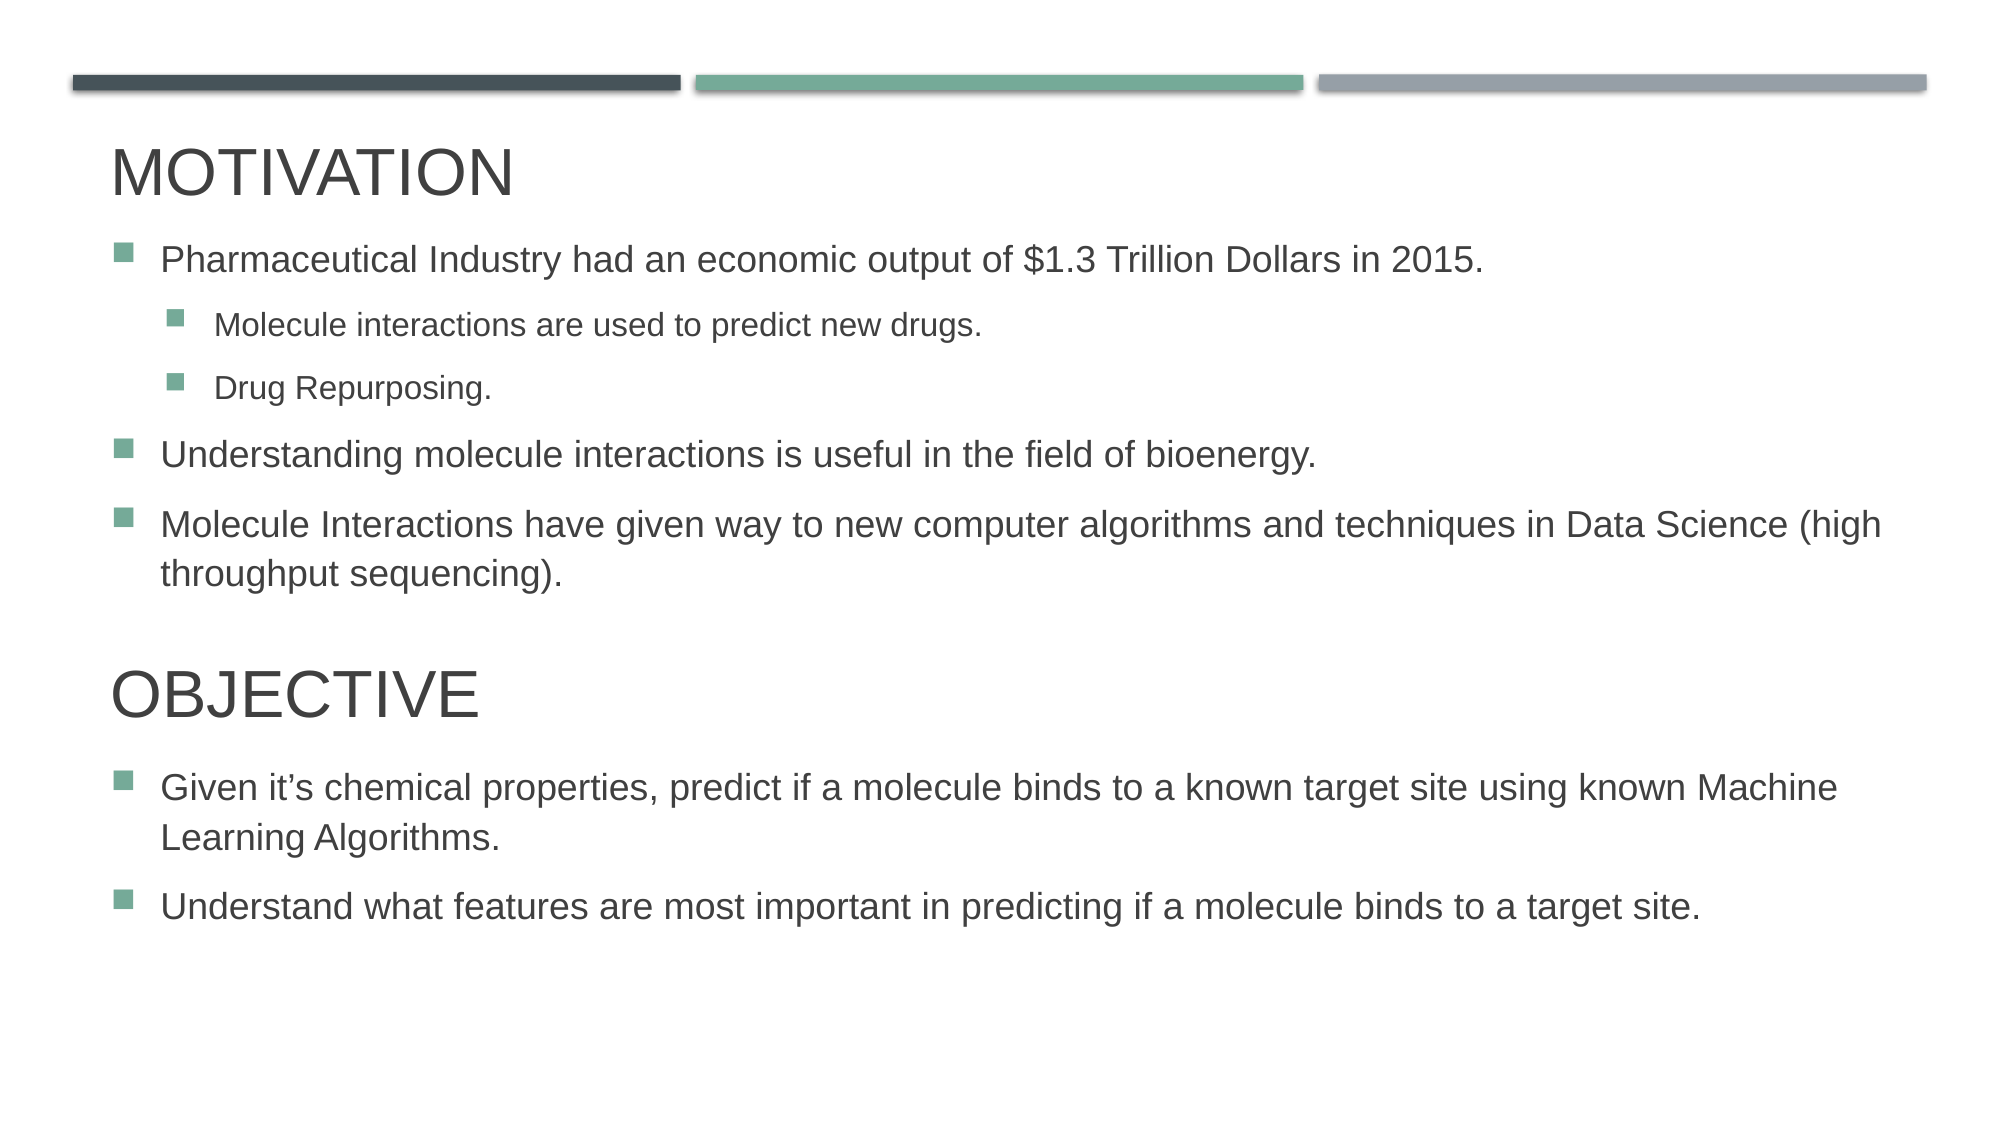

# MOTIVATION
Pharmaceutical Industry had an economic output of $1.3 Trillion Dollars in 2015.
Molecule interactions are used to predict new drugs.
Drug Repurposing.
Understanding molecule interactions is useful in the field of bioenergy.
Molecule Interactions have given way to new computer algorithms and techniques in Data Science (high throughput sequencing).

OBJECTIVE
Given it’s chemical properties, predict if a molecule binds to a known target site using known Machine Learning Algorithms.
Understand what features are most important in predicting if a molecule binds to a target site.